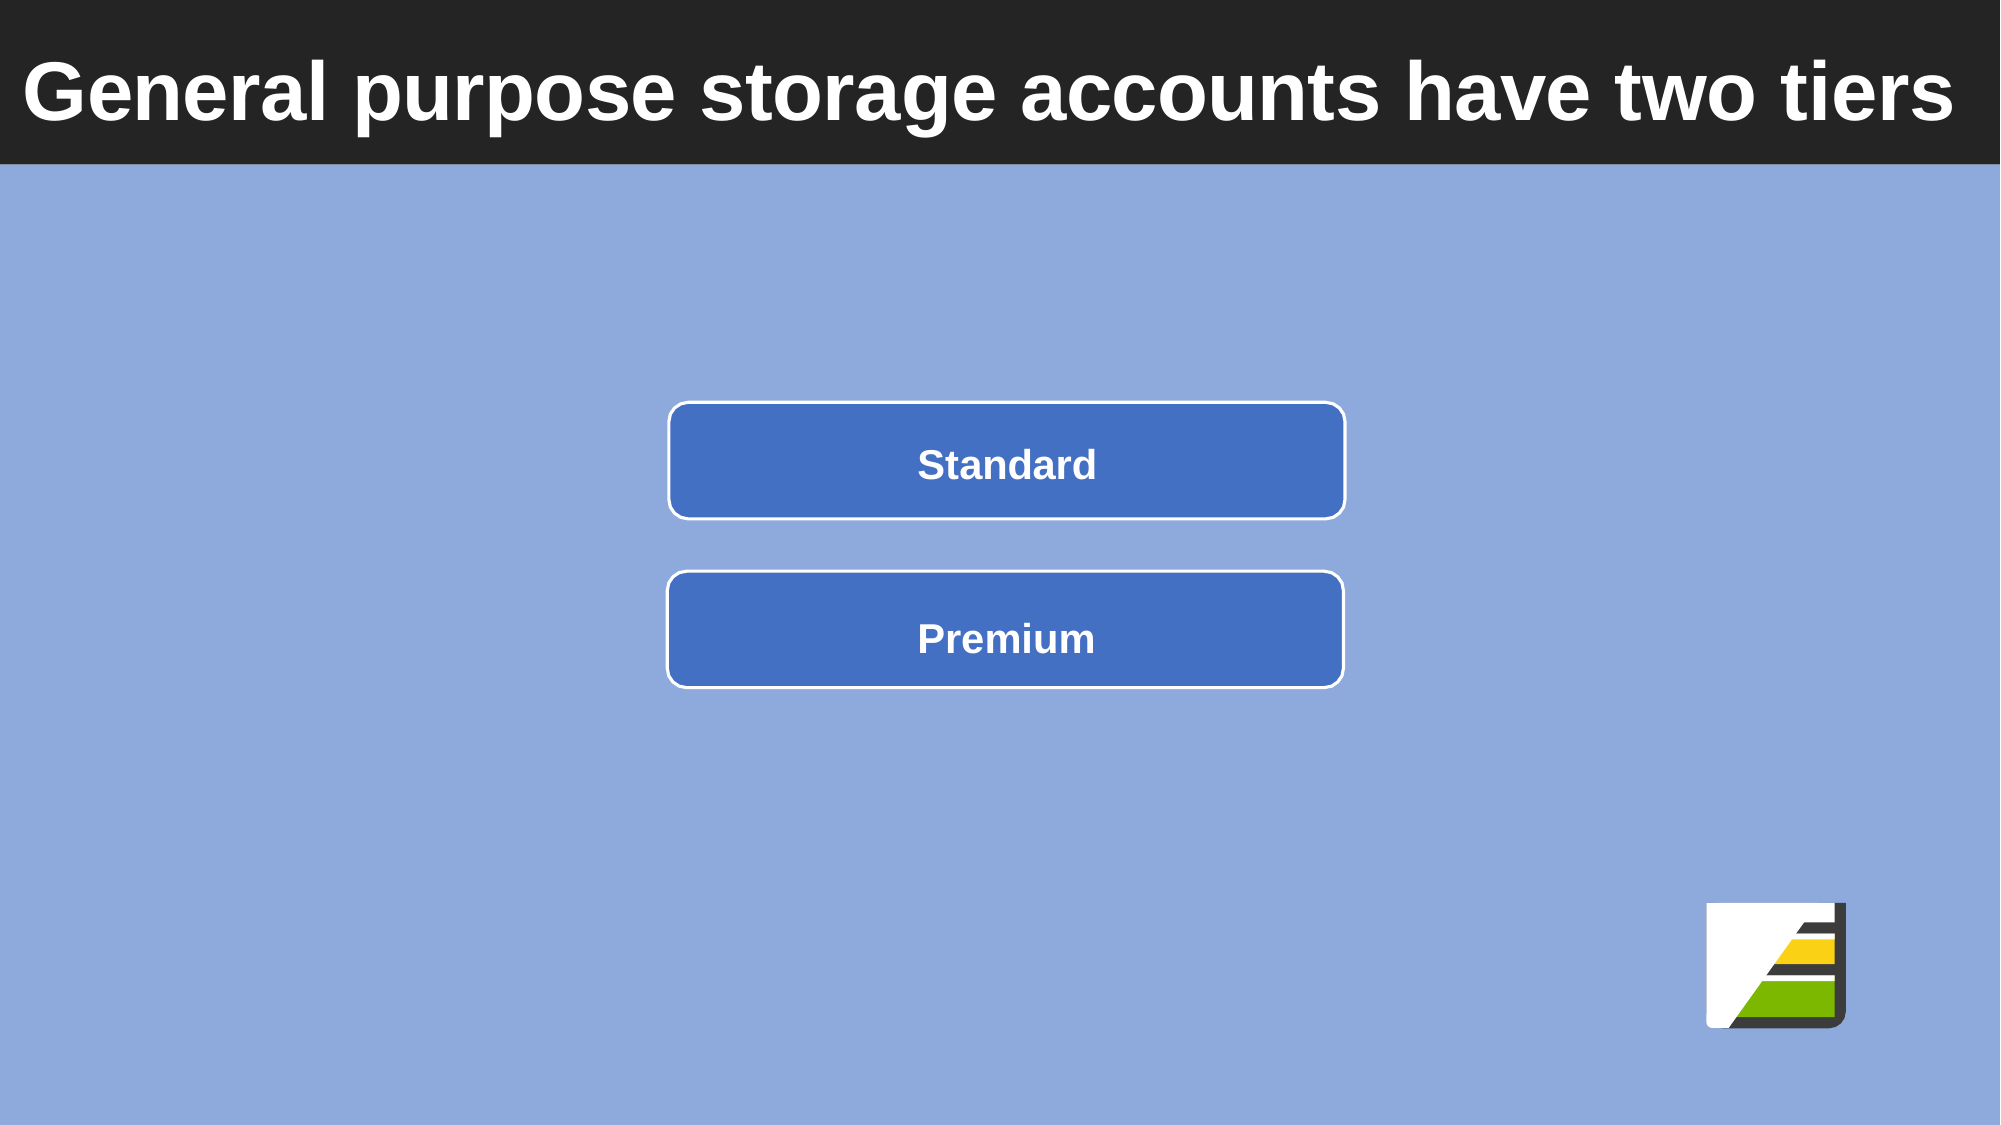

# General purpose storage accounts have two tiers

Standard

Premium